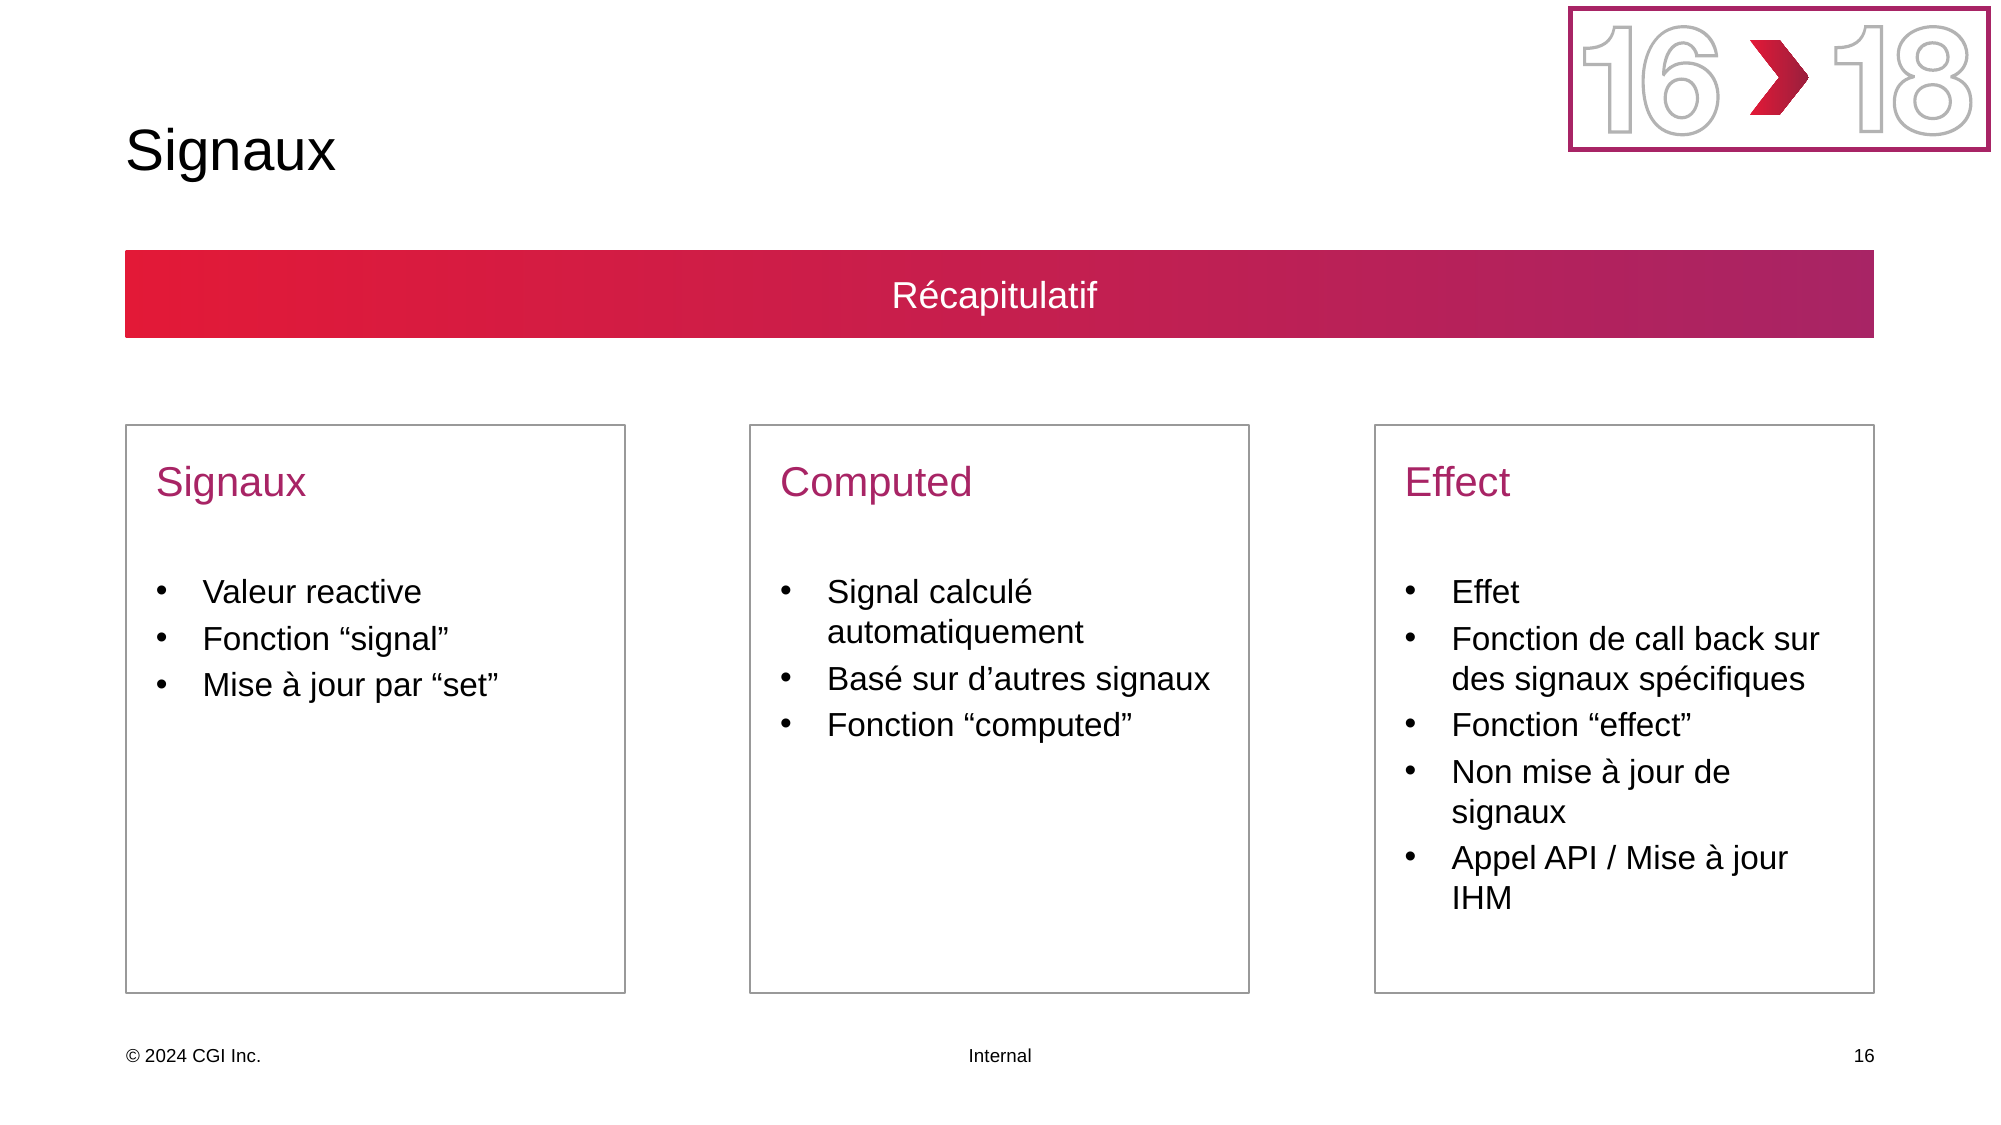

NEW

# Signaux
Récapitulatif
Signaux

Valeur reactive
Fonction “signal”
Mise à jour par “set”
Computed

Signal calculé automatiquement
Basé sur d’autres signaux
Fonction “computed”

Effect

Effet
Fonction de call back sur des signaux spécifiques
Fonction “effect”
Non mise à jour de signaux
Appel API / Mise à jour IHM